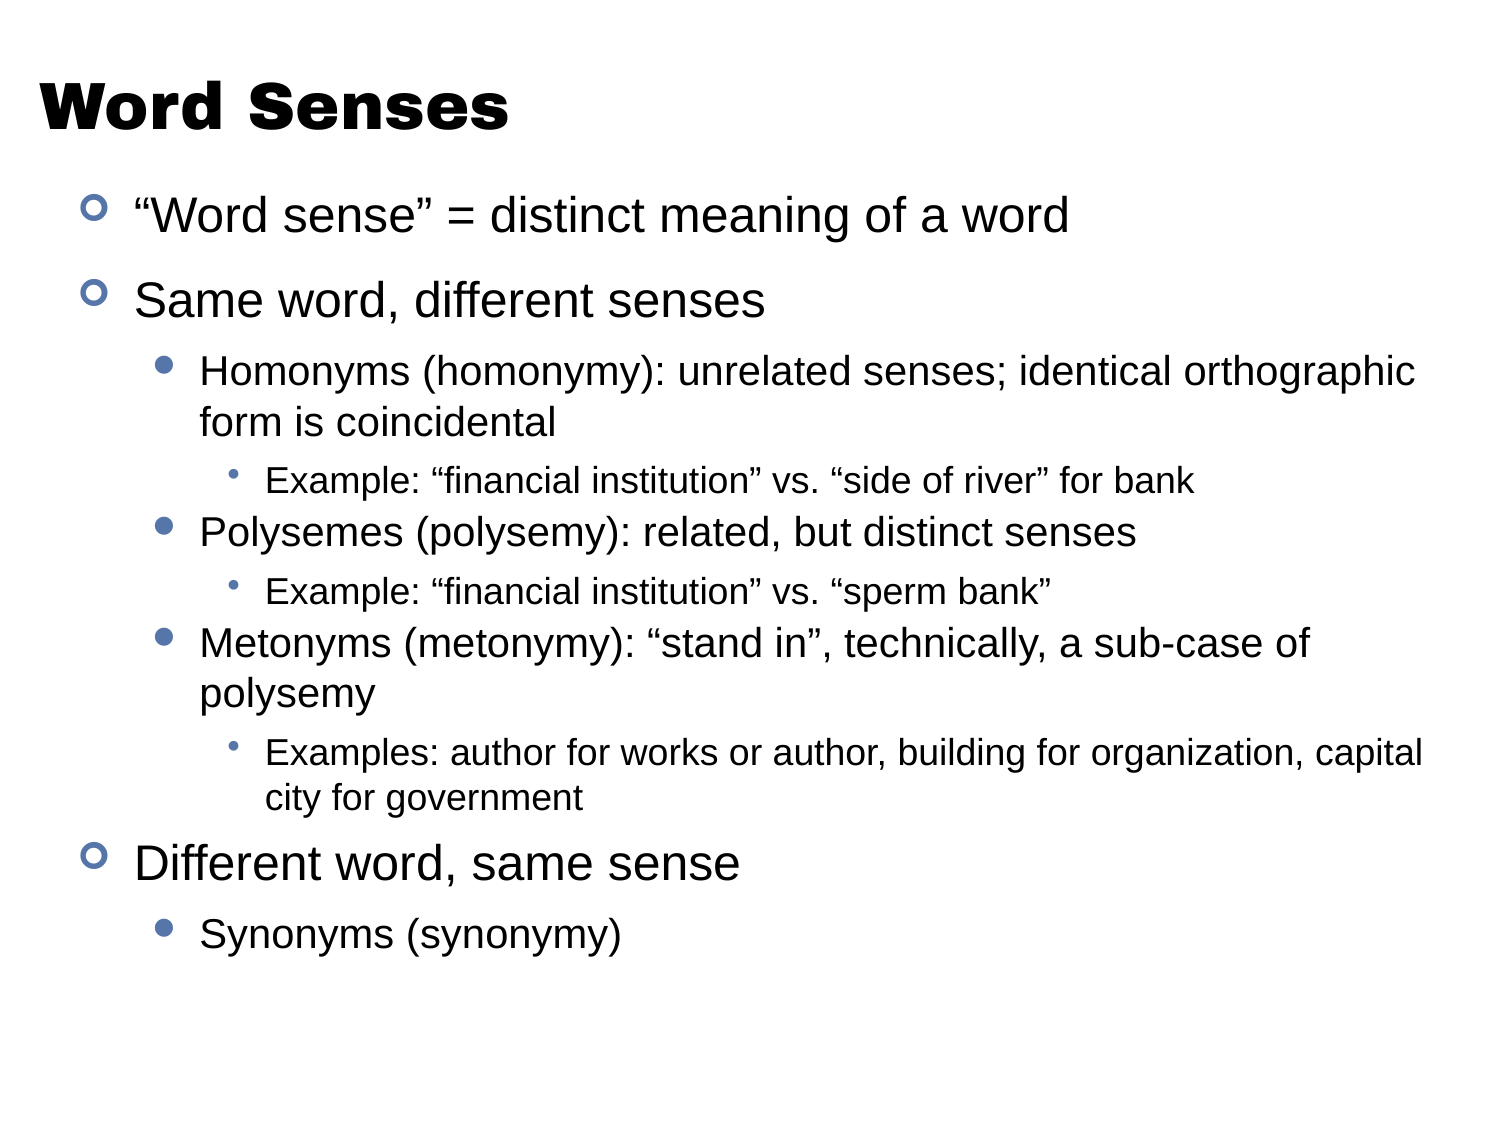

# Word Senses
“Word sense” = distinct meaning of a word
Same word, different senses
Homonyms (homonymy): unrelated senses; identical orthographic form is coincidental
Example: “financial institution” vs. “side of river” for bank
Polysemes (polysemy): related, but distinct senses
Example: “financial institution” vs. “sperm bank”
Metonyms (metonymy): “stand in”, technically, a sub-case of polysemy
Examples: author for works or author, building for organization, capital city for government
Different word, same sense
Synonyms (synonymy)